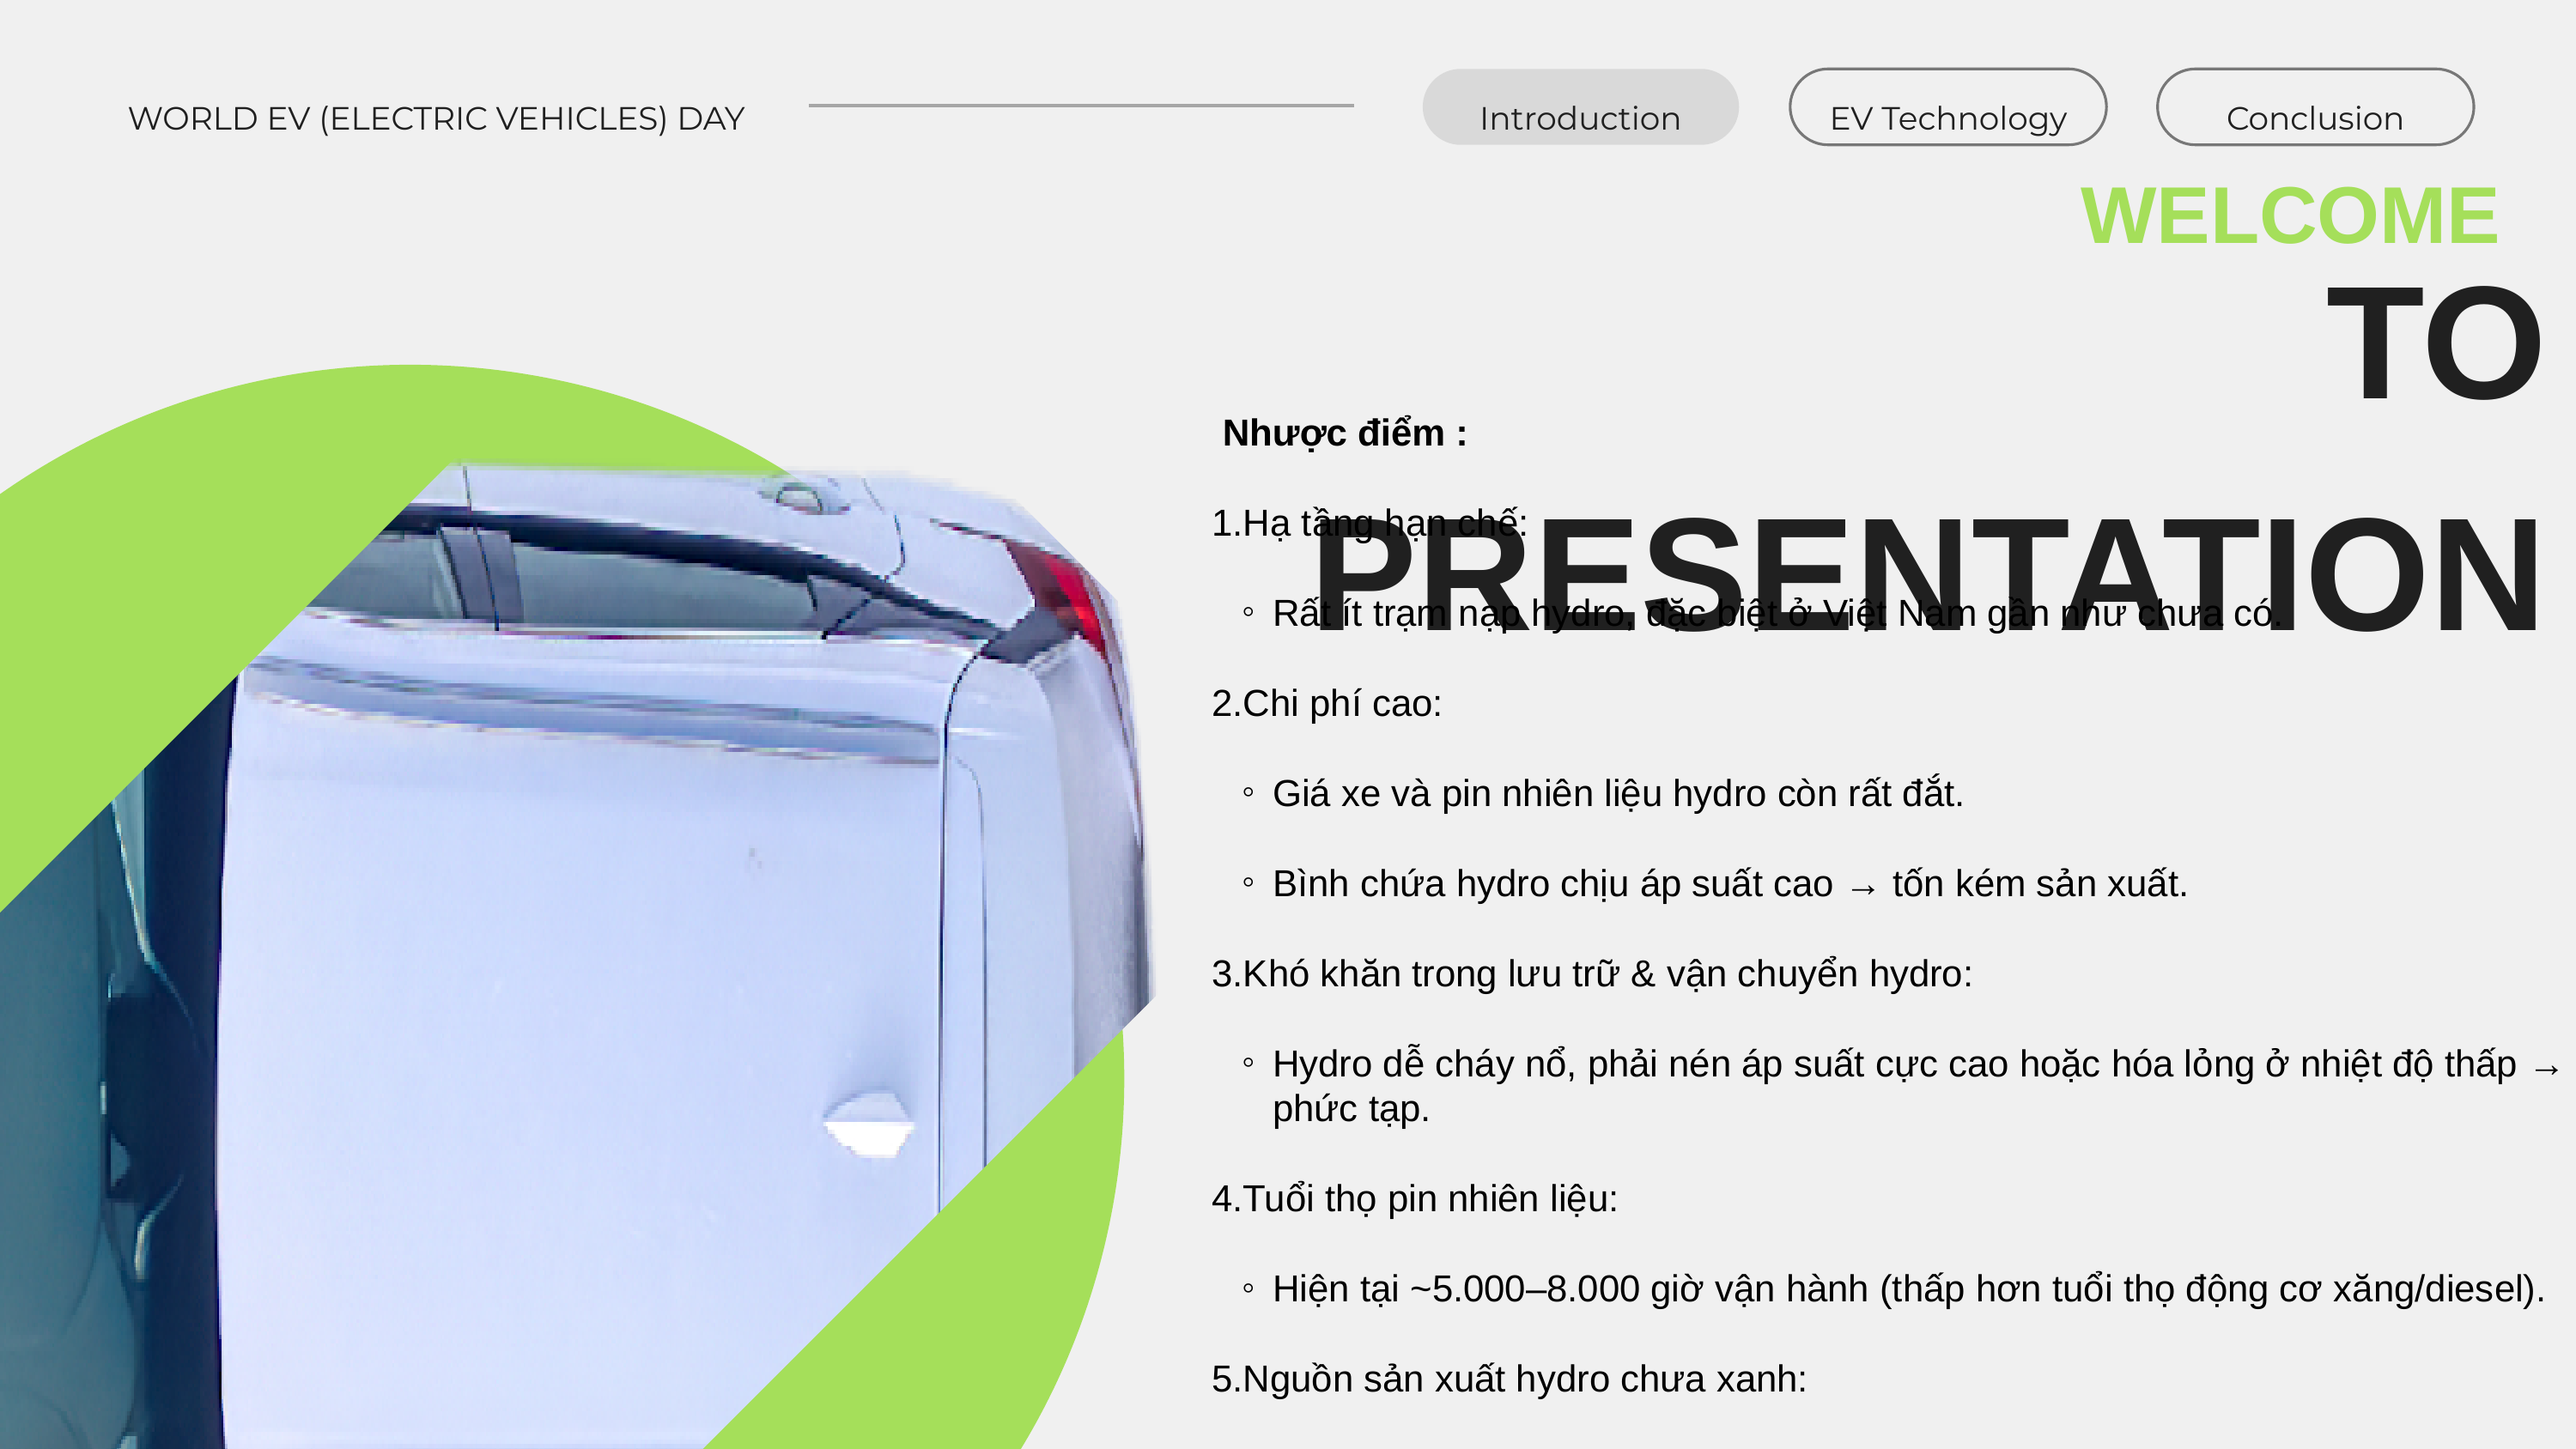

WORLD EV (ELECTRIC VEHICLES) DAY
Introduction
EV Technology
Conclusion
WELCOME
TO PRESENTATION
 Nhược điểm :

Hạ tầng hạn chế:

Rất ít trạm nạp hydro, đặc biệt ở Việt Nam gần như chưa có.

Chi phí cao:

Giá xe và pin nhiên liệu hydro còn rất đắt.

Bình chứa hydro chịu áp suất cao → tốn kém sản xuất.

Khó khăn trong lưu trữ & vận chuyển hydro:

Hydro dễ cháy nổ, phải nén áp suất cực cao hoặc hóa lỏng ở nhiệt độ thấp → phức tạp.

Tuổi thọ pin nhiên liệu:

Hiện tại ~5.000–8.000 giờ vận hành (thấp hơn tuổi thọ động cơ xăng/diesel).

Nguồn sản xuất hydro chưa xanh:

Phần lớn hydro hiện nay sản xuất từ khí tự nhiên (CH₄) → vẫn phát thải CO₂.